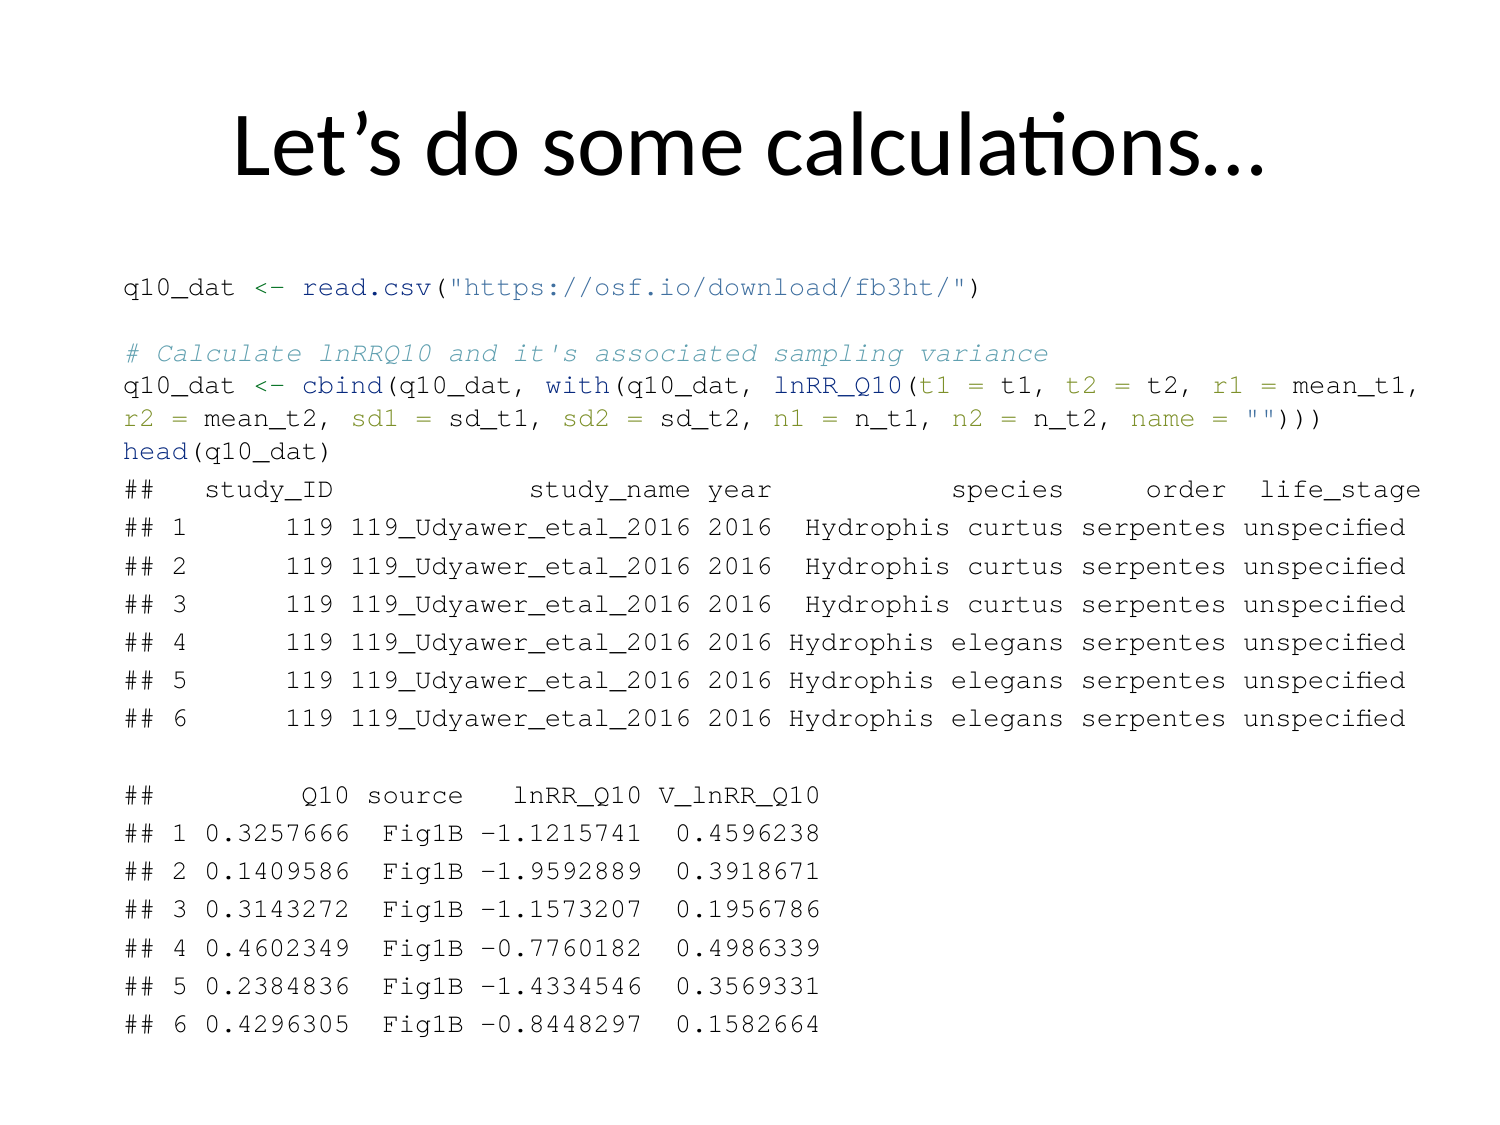

# Let’s do some calculations…
q10_dat <- read.csv("https://osf.io/download/fb3ht/")
# Calculate lnRRQ10 and it's associated sampling variance
q10_dat <- cbind(q10_dat, with(q10_dat, lnRR_Q10(t1 = t1, t2 = t2, r1 = mean_t1, r2 = mean_t2, sd1 = sd_t1, sd2 = sd_t2, n1 = n_t1, n2 = n_t2, name = "")))
head(q10_dat)
##   study_ID            study_name year           species     order  life_stage
## 1      119 119_Udyawer_etal_2016 2016  Hydrophis curtus serpentes unspecified
## 2      119 119_Udyawer_etal_2016 2016  Hydrophis curtus serpentes unspecified
## 3      119 119_Udyawer_etal_2016 2016  Hydrophis curtus serpentes unspecified
## 4      119 119_Udyawer_etal_2016 2016 Hydrophis elegans serpentes unspecified
## 5      119 119_Udyawer_etal_2016 2016 Hydrophis elegans serpentes unspecified
## 6      119 119_Udyawer_etal_2016 2016 Hydrophis elegans serpentes unspecified

##         Q10 source   lnRR_Q10 V_lnRR_Q10
## 1 0.3257666  Fig1B -1.1215741  0.4596238
## 2 0.1409586  Fig1B -1.9592889  0.3918671
## 3 0.3143272  Fig1B -1.1573207  0.1956786
## 4 0.4602349  Fig1B -0.7760182  0.4986339
## 5 0.2384836  Fig1B -1.4334546  0.3569331
## 6 0.4296305  Fig1B -0.8448297  0.1582664